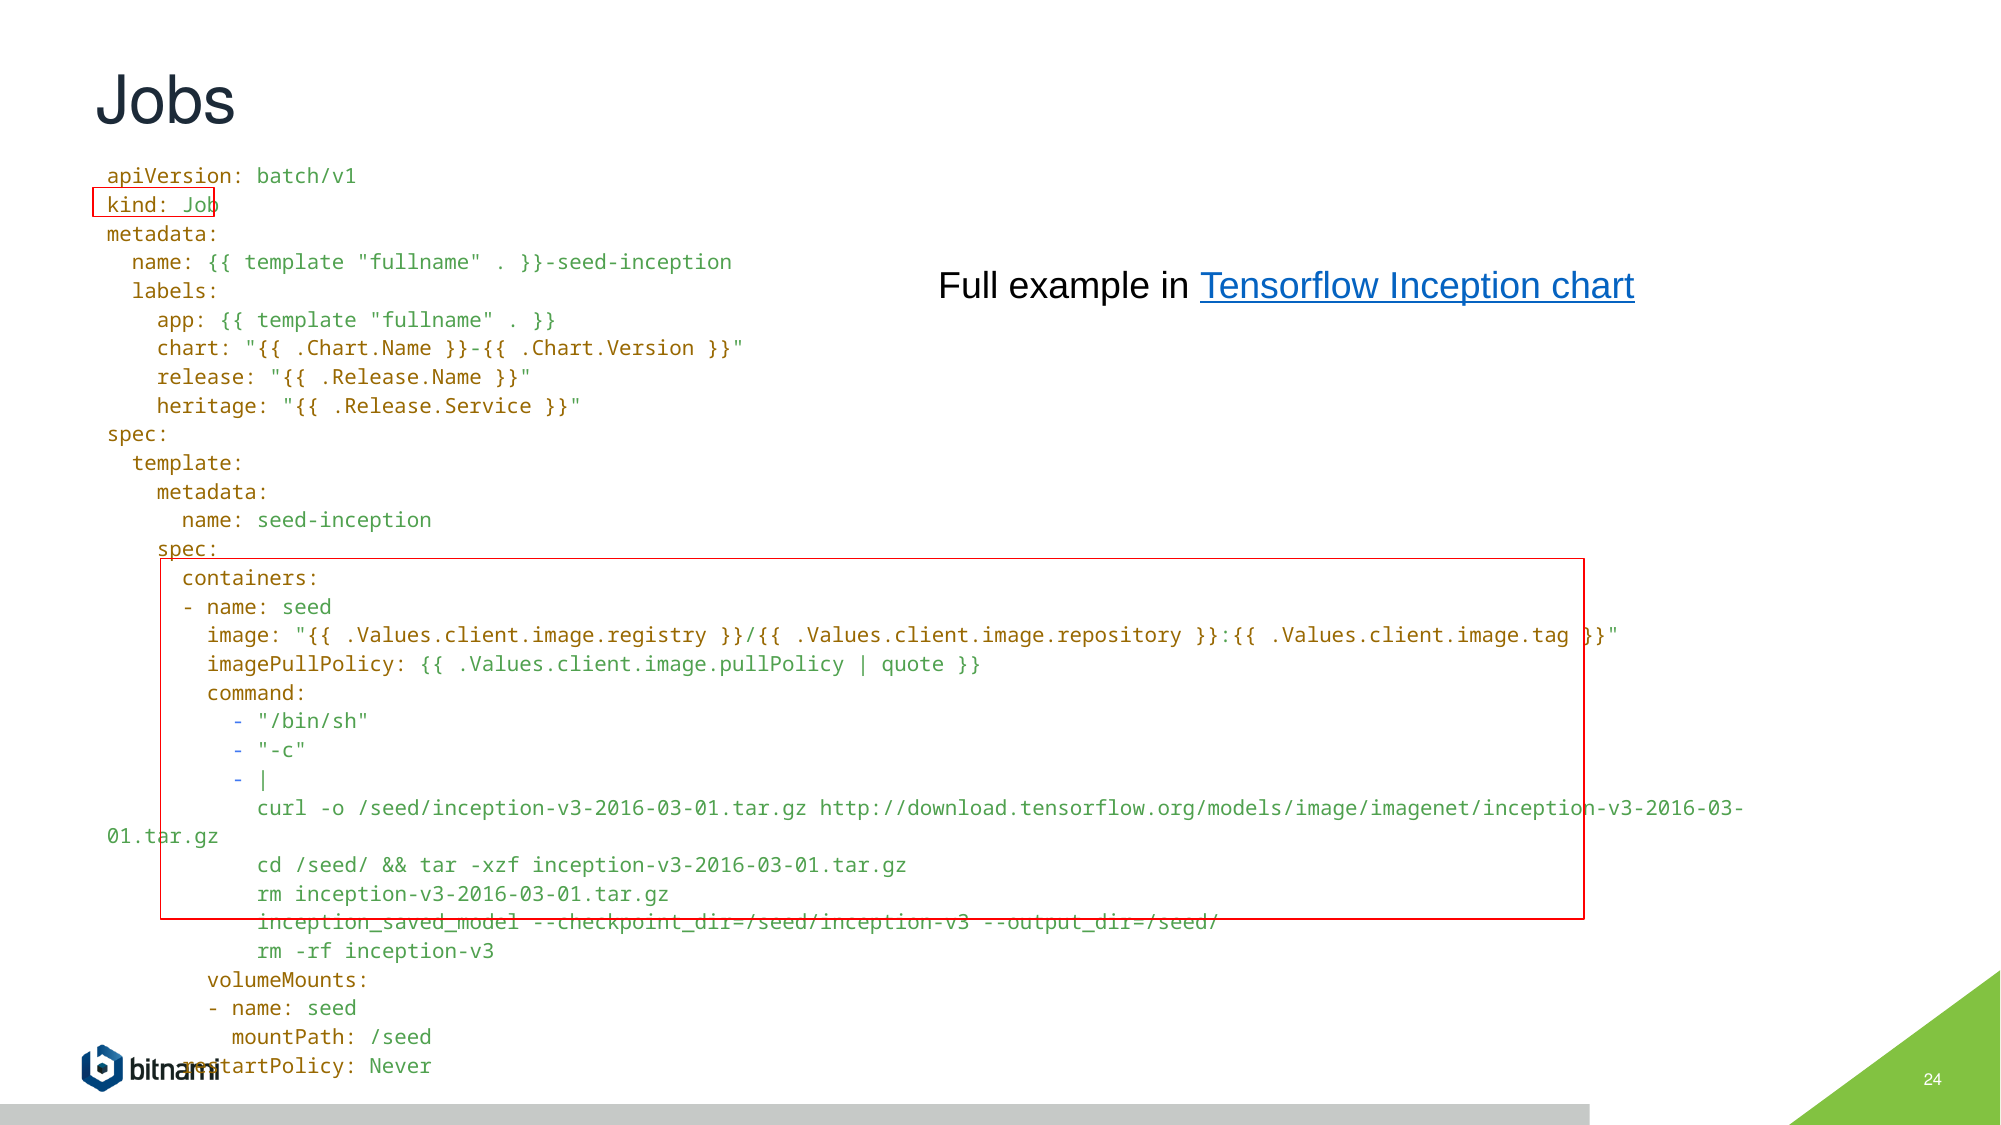

# Jobs
apiVersion: batch/v1
kind: Job
metadata:
  name: {{ template "fullname" . }}-seed-inception
  labels:
    app: {{ template "fullname" . }}
    chart: "{{ .Chart.Name }}-{{ .Chart.Version }}"
    release: "{{ .Release.Name }}"
    heritage: "{{ .Release.Service }}"
spec:
  template:
    metadata:
      name: seed-inception
    spec:
      containers:
      - name: seed
        image: "{{ .Values.client.image.registry }}/{{ .Values.client.image.repository }}:{{ .Values.client.image.tag }}"
        imagePullPolicy: {{ .Values.client.image.pullPolicy | quote }}
        command:
          - "/bin/sh"
          - "-c"
          - |
            curl -o /seed/inception-v3-2016-03-01.tar.gz http://download.tensorflow.org/models/image/imagenet/inception-v3-2016-03-01.tar.gz
            cd /seed/ && tar -xzf inception-v3-2016-03-01.tar.gz
            rm inception-v3-2016-03-01.tar.gz
            inception_saved_model --checkpoint_dir=/seed/inception-v3 --output_dir=/seed/
            rm -rf inception-v3
        volumeMounts:
        - name: seed
          mountPath: /seed
      restartPolicy: Never

Full example in Tensorflow Inception chart

24